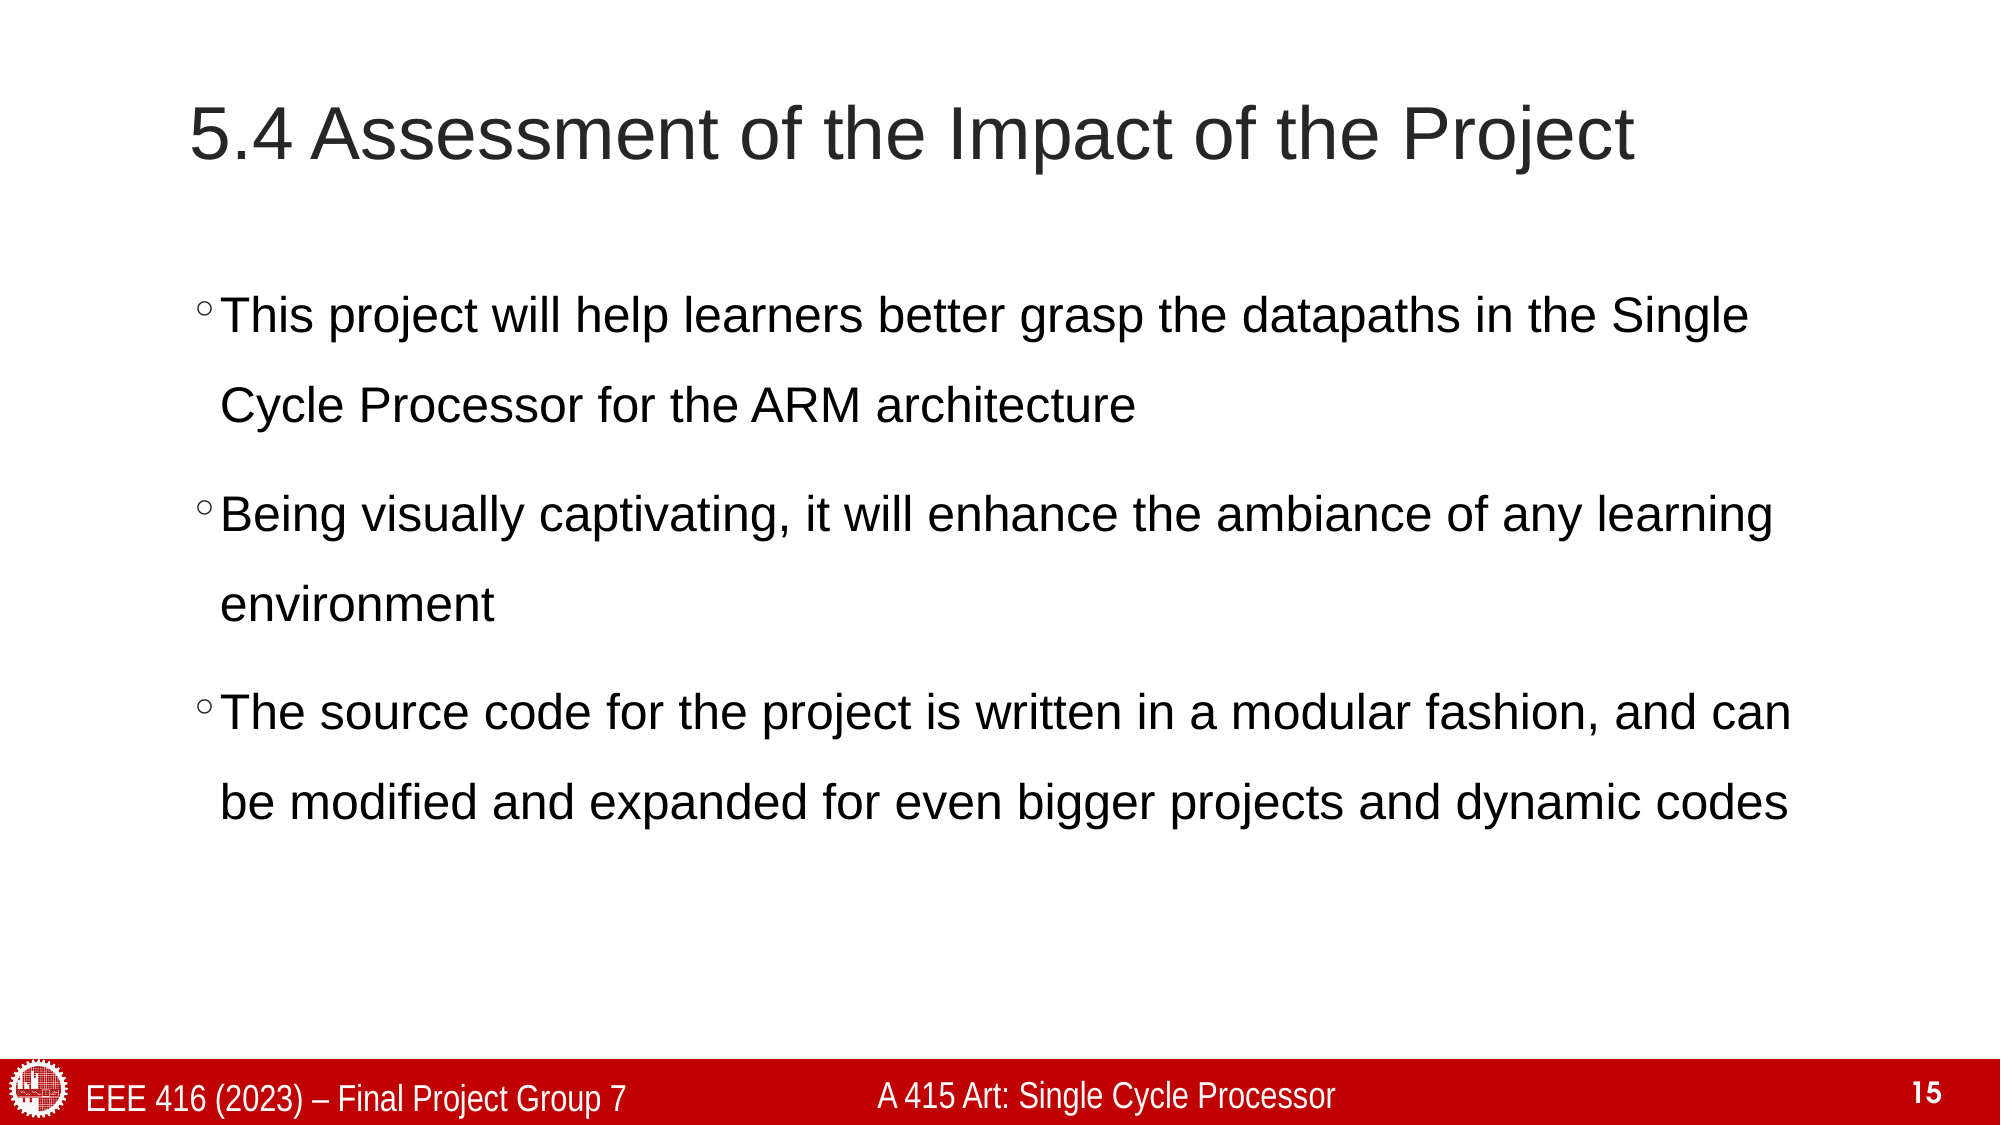

# 5.4 Assessment of the Impact of the Project
This project will help learners better grasp the datapaths in the Single Cycle Processor for the ARM architecture
Being visually captivating, it will enhance the ambiance of any learning environment
The source code for the project is written in a modular fashion, and can be modified and expanded for even bigger projects and dynamic codes

A 415 Art: Single Cycle Processor
EEE 416 (2023) – Final Project Group 7
15